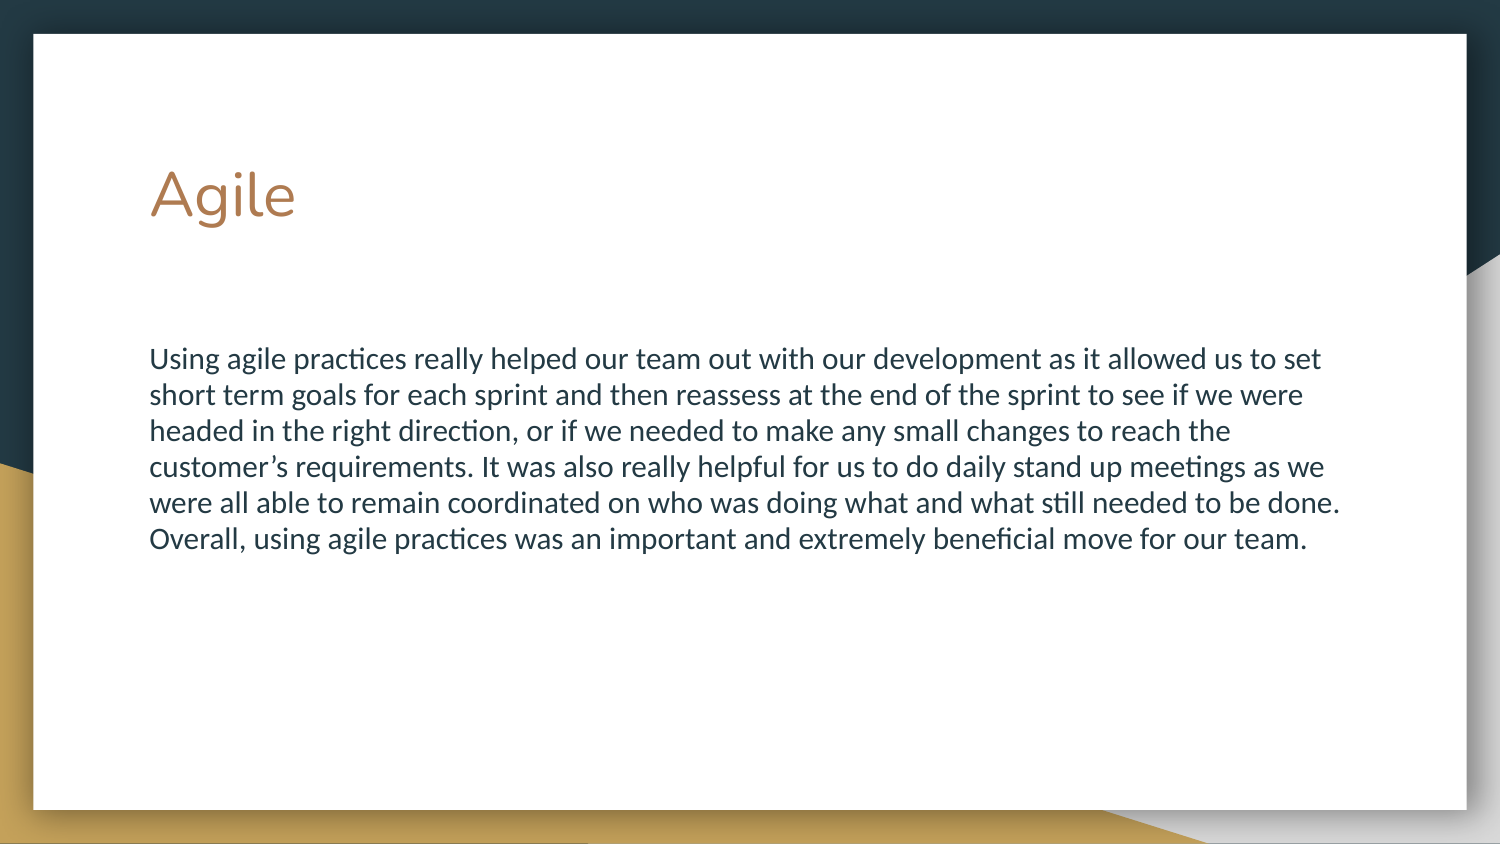

# Agile
Using agile practices really helped our team out with our development as it allowed us to set short term goals for each sprint and then reassess at the end of the sprint to see if we were headed in the right direction, or if we needed to make any small changes to reach the customer’s requirements. It was also really helpful for us to do daily stand up meetings as we were all able to remain coordinated on who was doing what and what still needed to be done. Overall, using agile practices was an important and extremely beneficial move for our team.